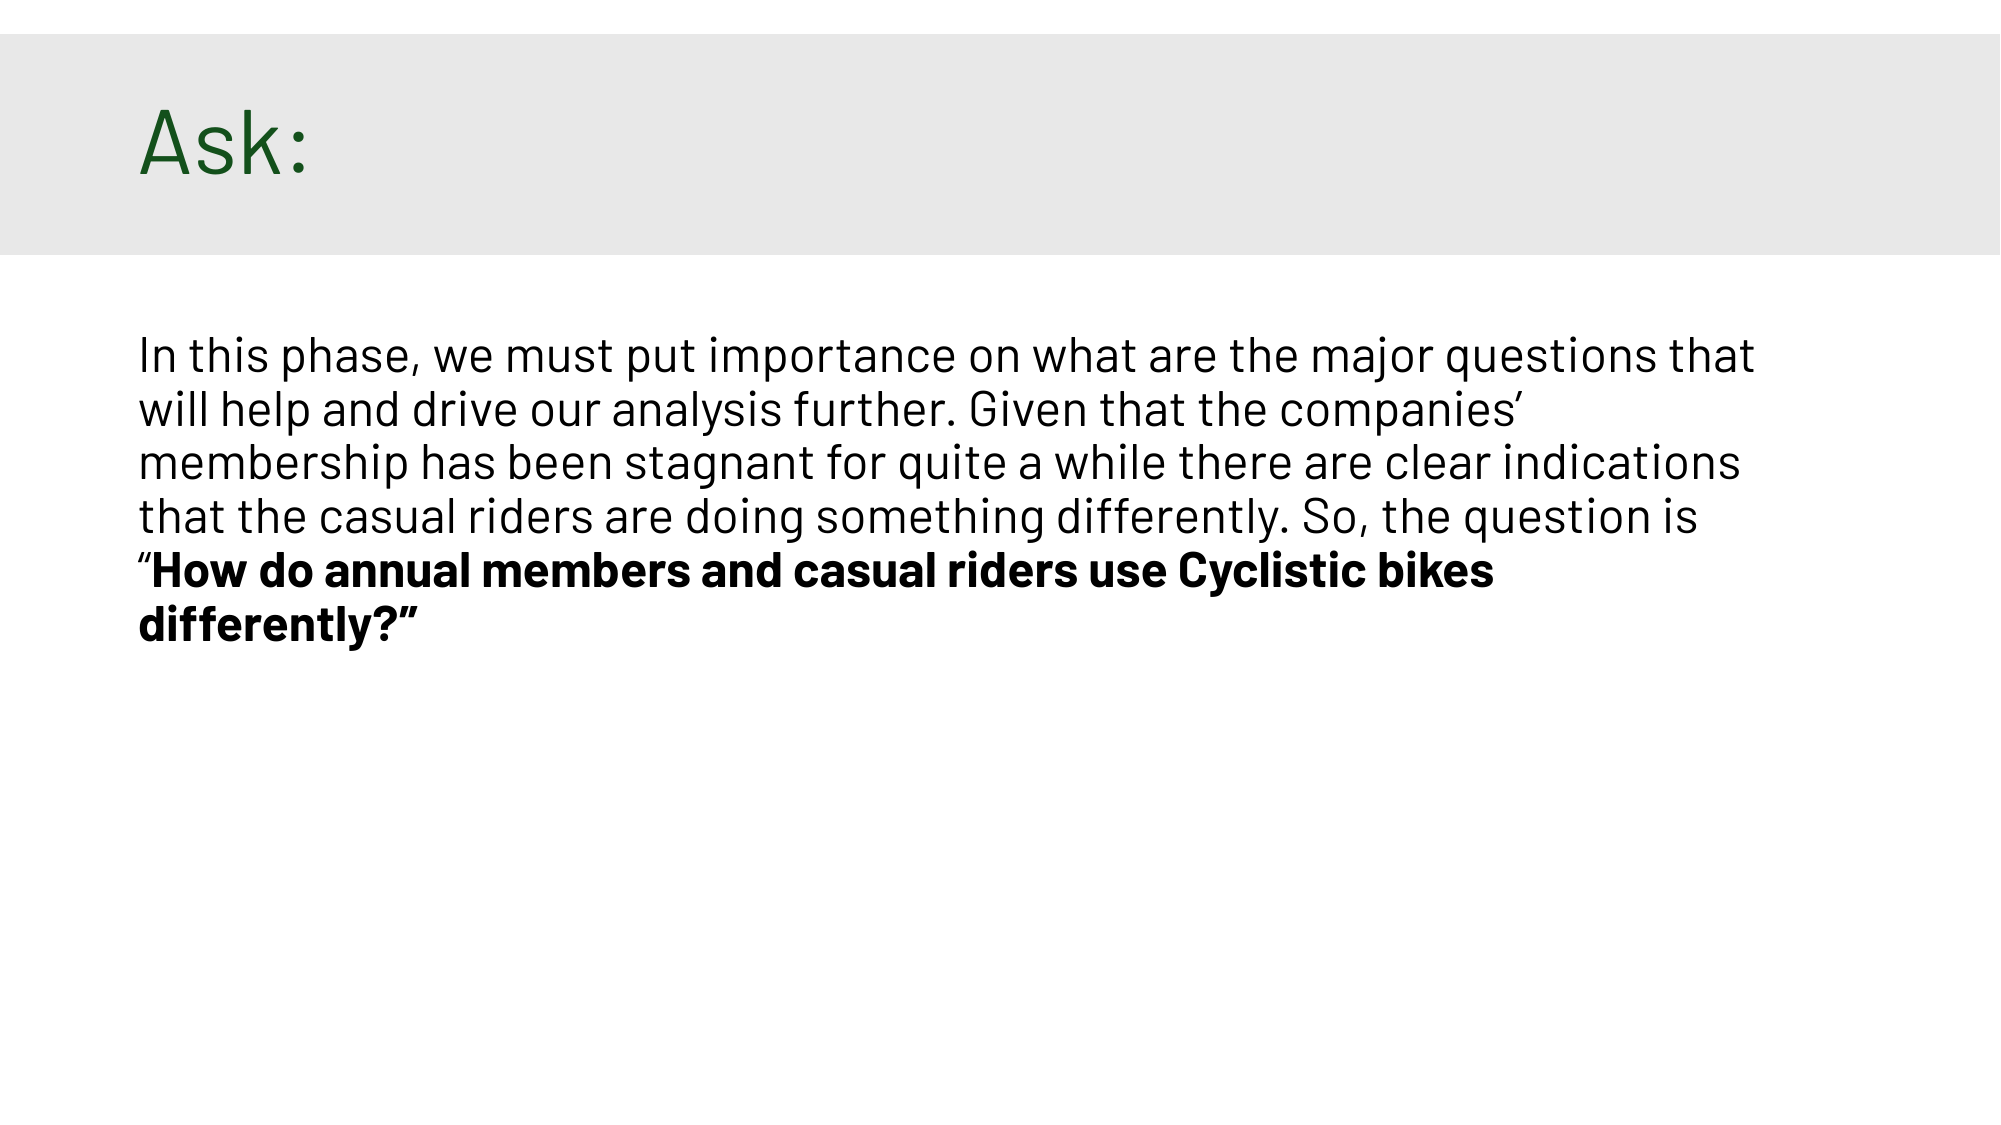

# Ask:
In this phase, we must put importance on what are the major questions that will help and drive our analysis further. Given that the companies’ membership has been stagnant for quite a while there are clear indications that the casual riders are doing something differently. So, the question is “How do annual members and casual riders use Cyclistic bikes differently?”